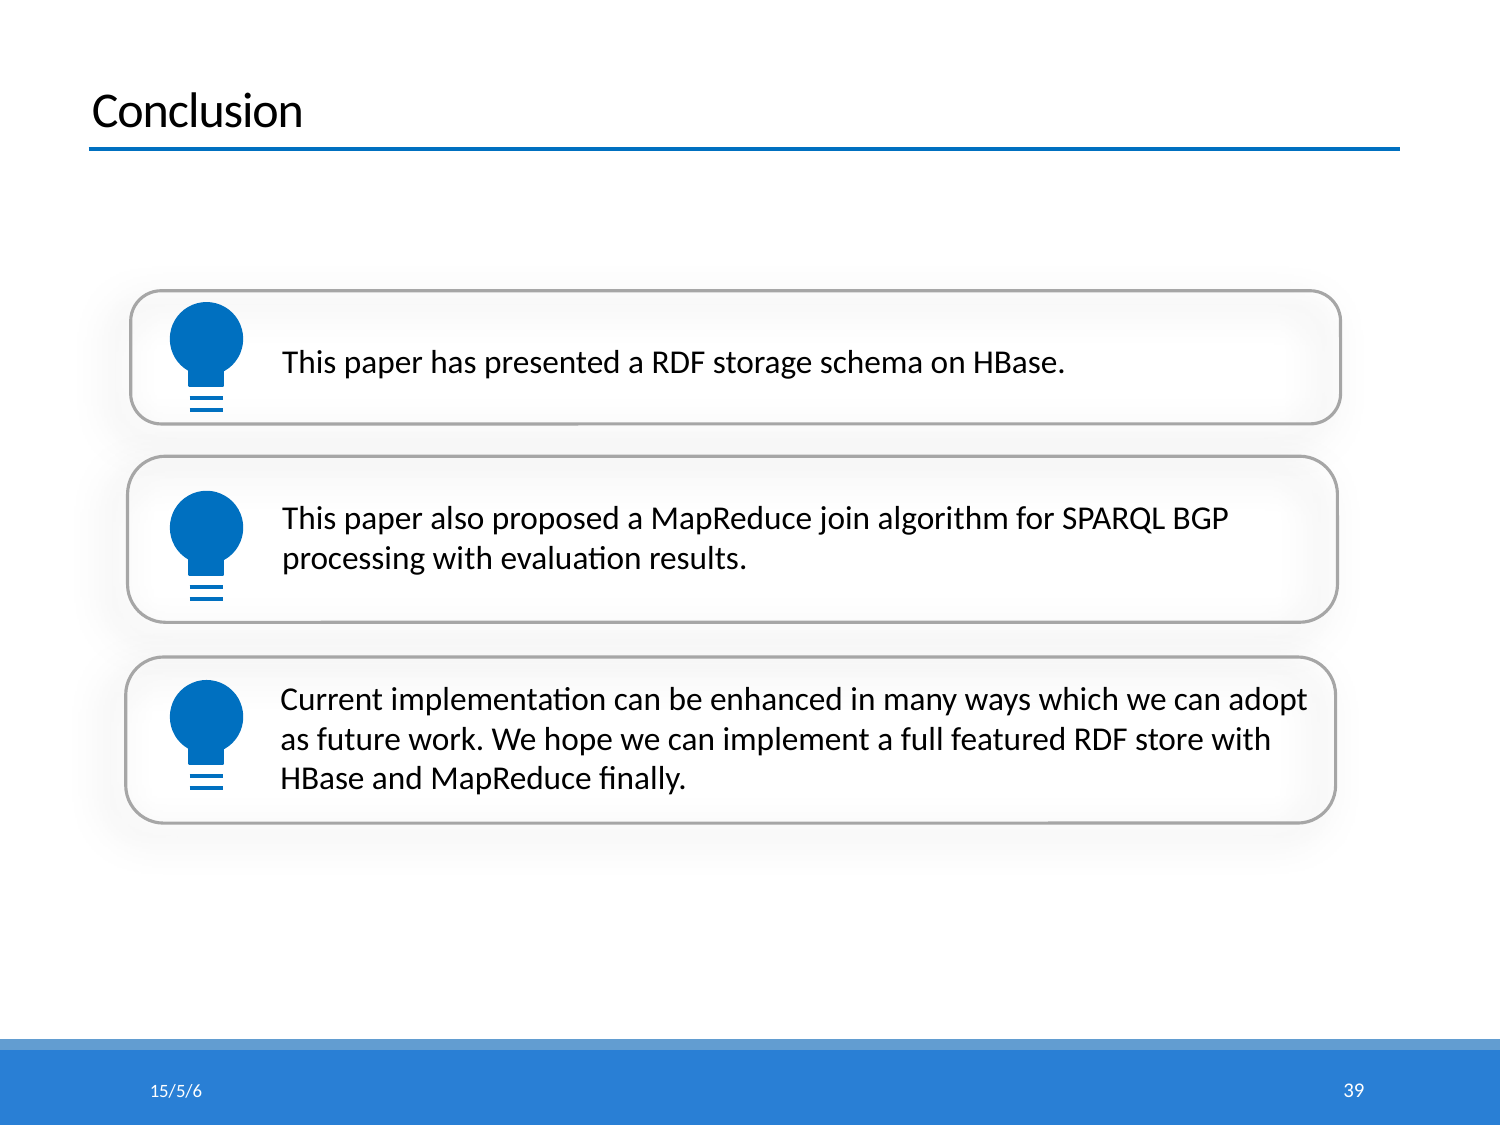

# Conclusion

This paper has presented a RDF storage schema on HBase.

This paper also proposed a MapReduce join algorithm for SPARQL BGP processing with evaluation results.

Current implementation can be enhanced in many ways which we can adopt as future work. We hope we can implement a full featured RDF store with HBase and MapReduce finally.

15/5/6
39